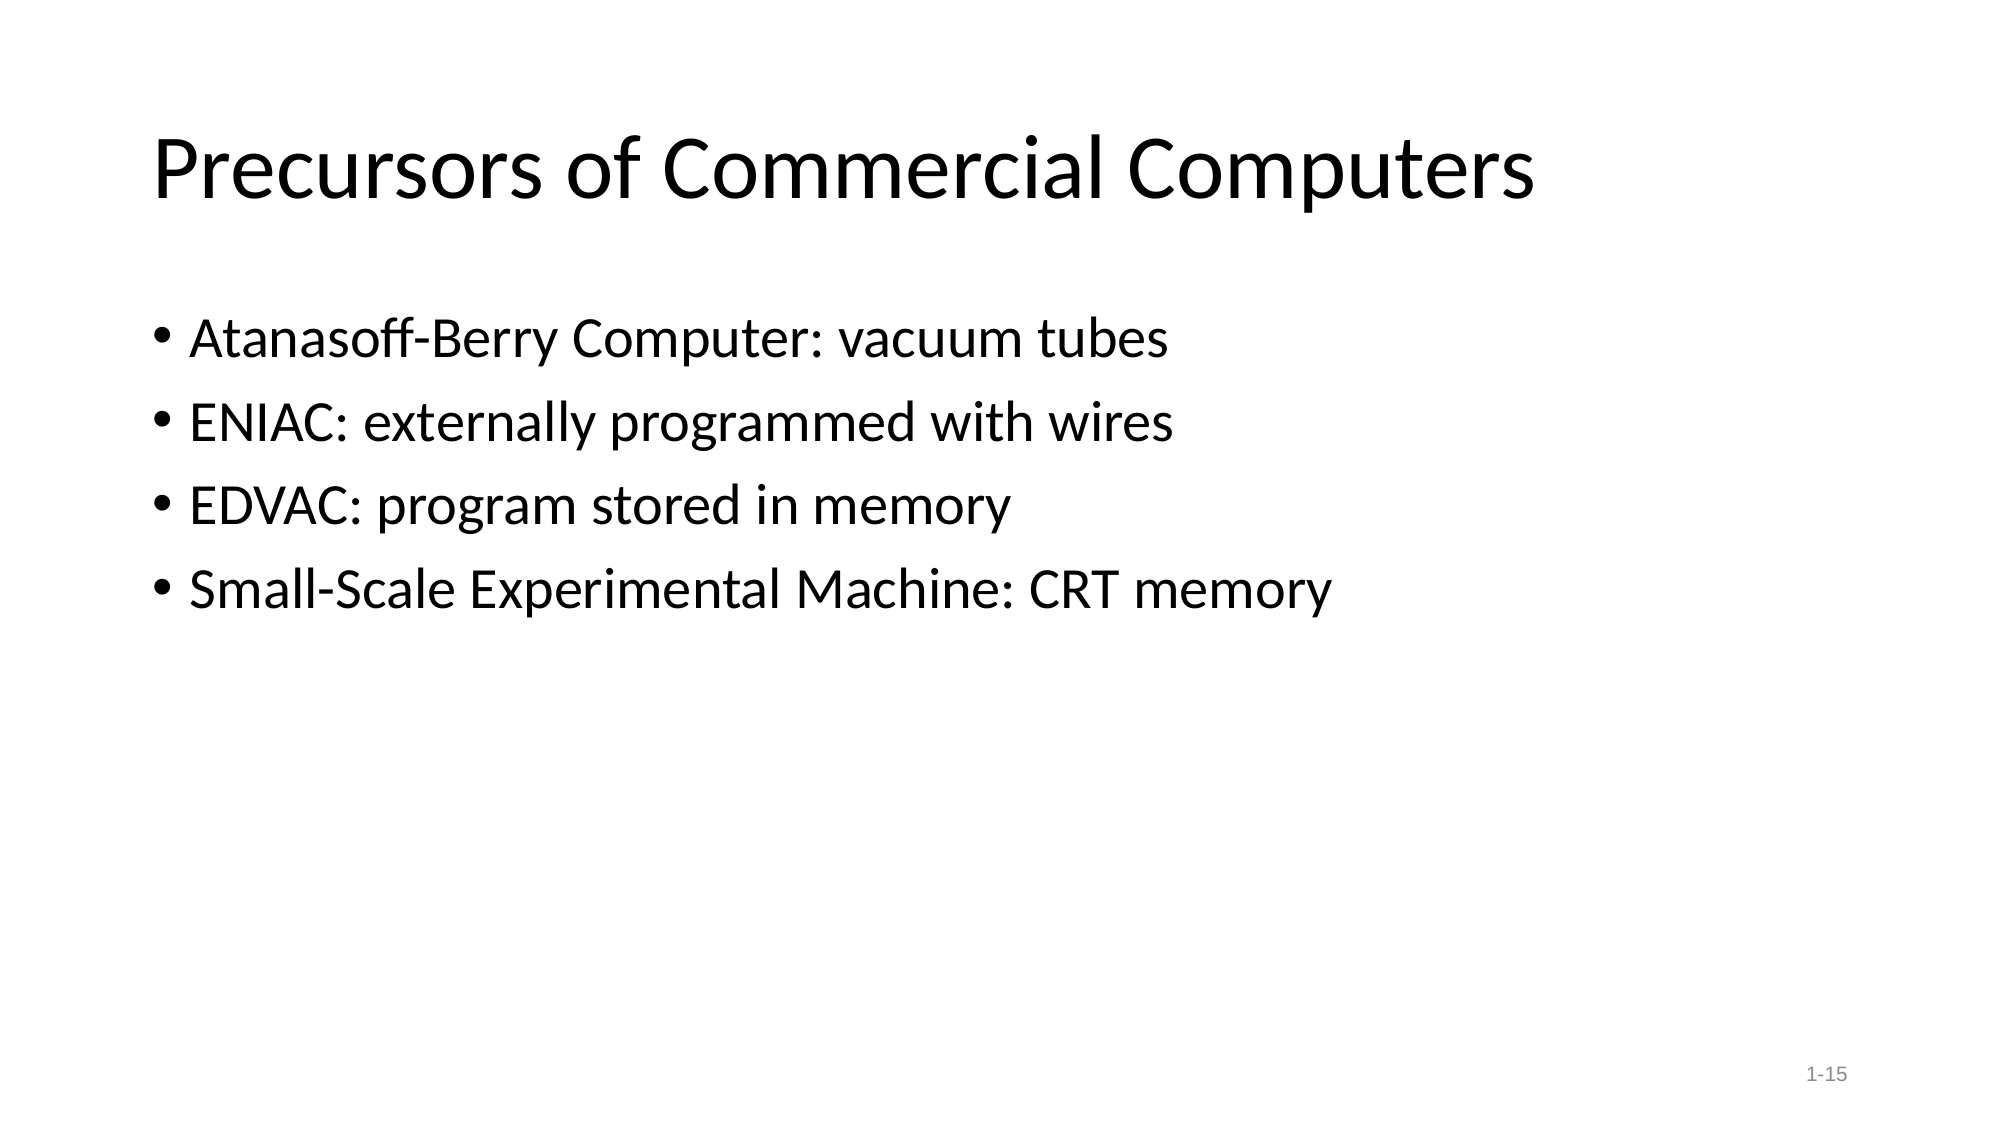

# Precursors of Commercial Computers
Atanasoff-Berry Computer: vacuum tubes
ENIAC: externally programmed with wires
EDVAC: program stored in memory
Small-Scale Experimental Machine: CRT memory
1-15